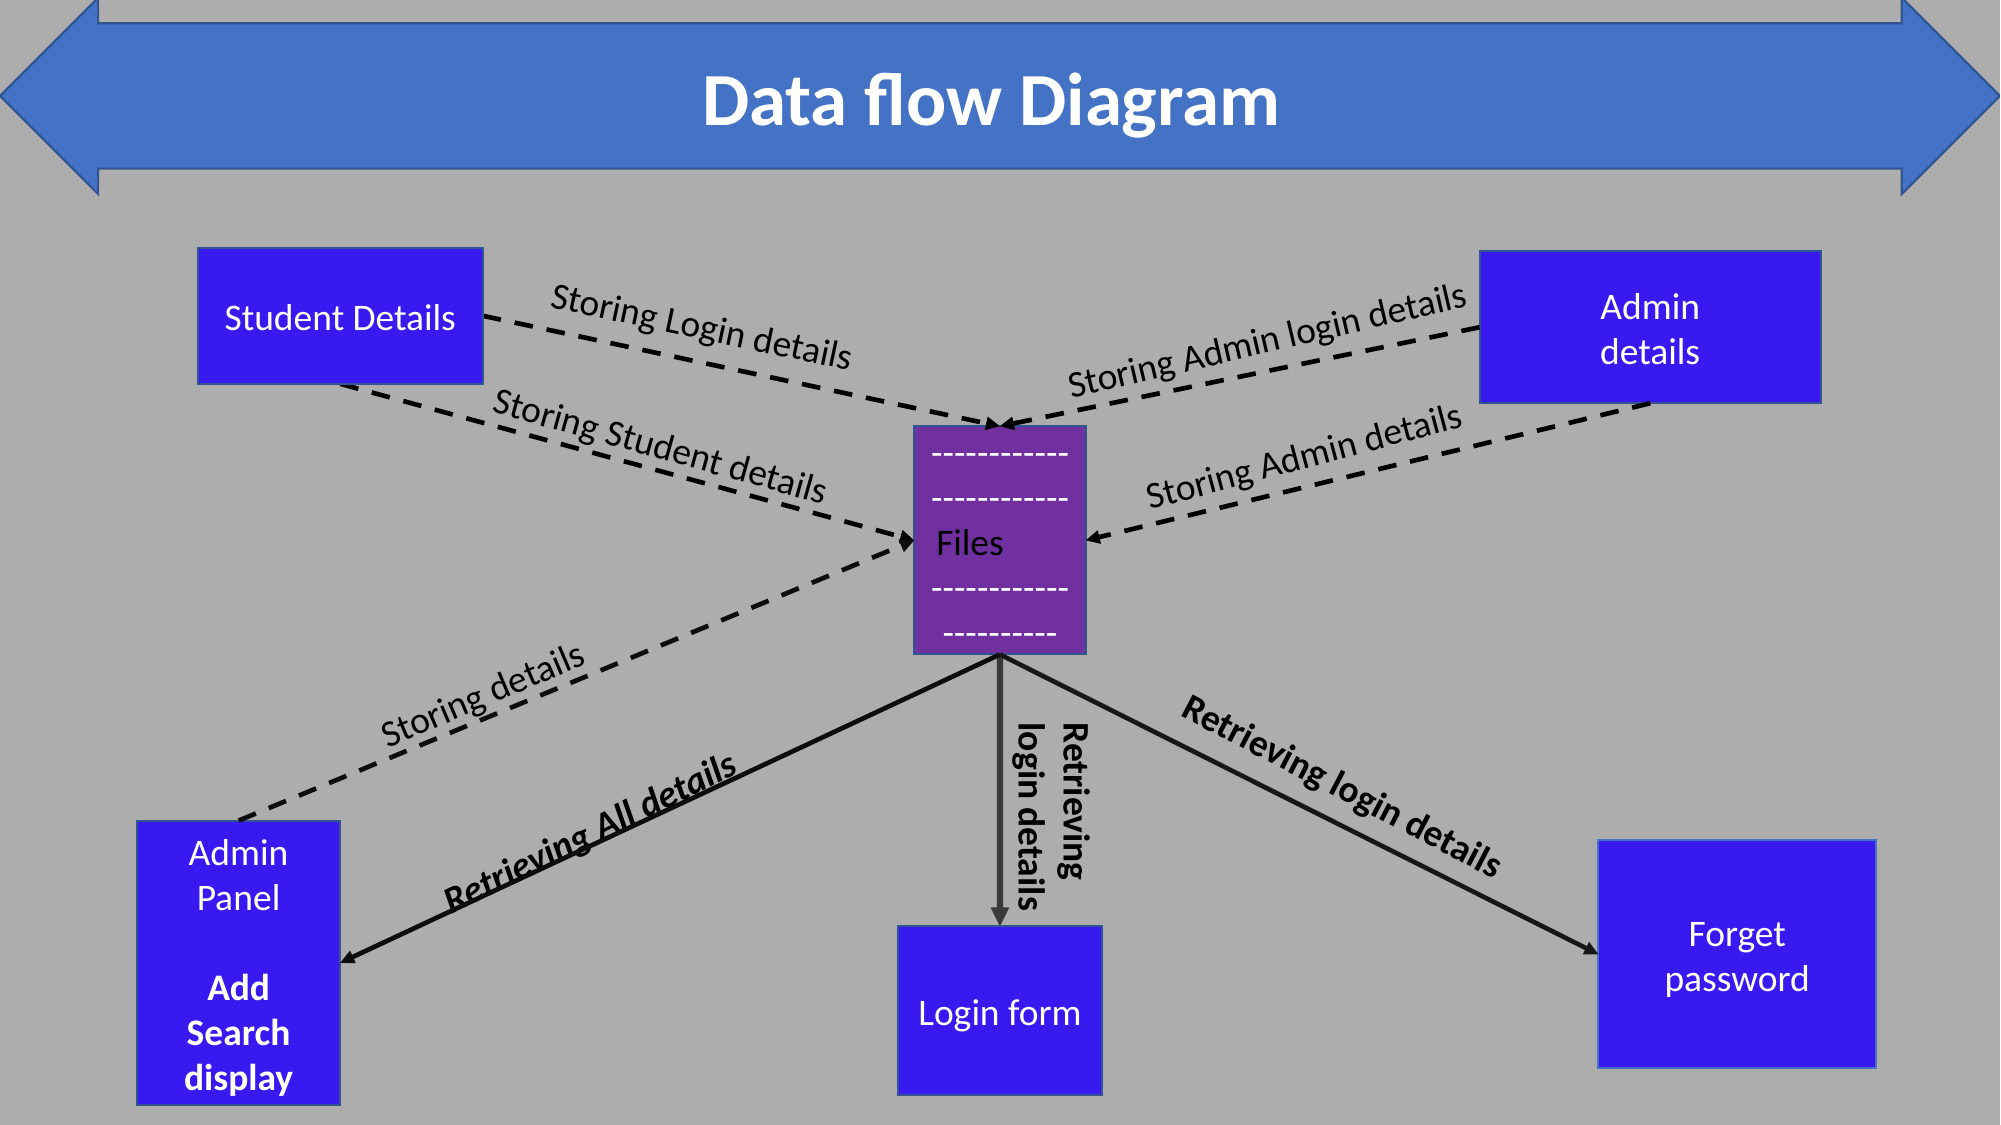

Data flow Diagram

Student Details

Admin
details
Storing Login details
Storing Admin login details
Storing Student details
Storing Admin details
------------------------Files        ----------------------
Storing details
Retrieving login details

Retrieving login details
Retrieving All details
Admin Panel

Add
Search
display
Forget password
Login form